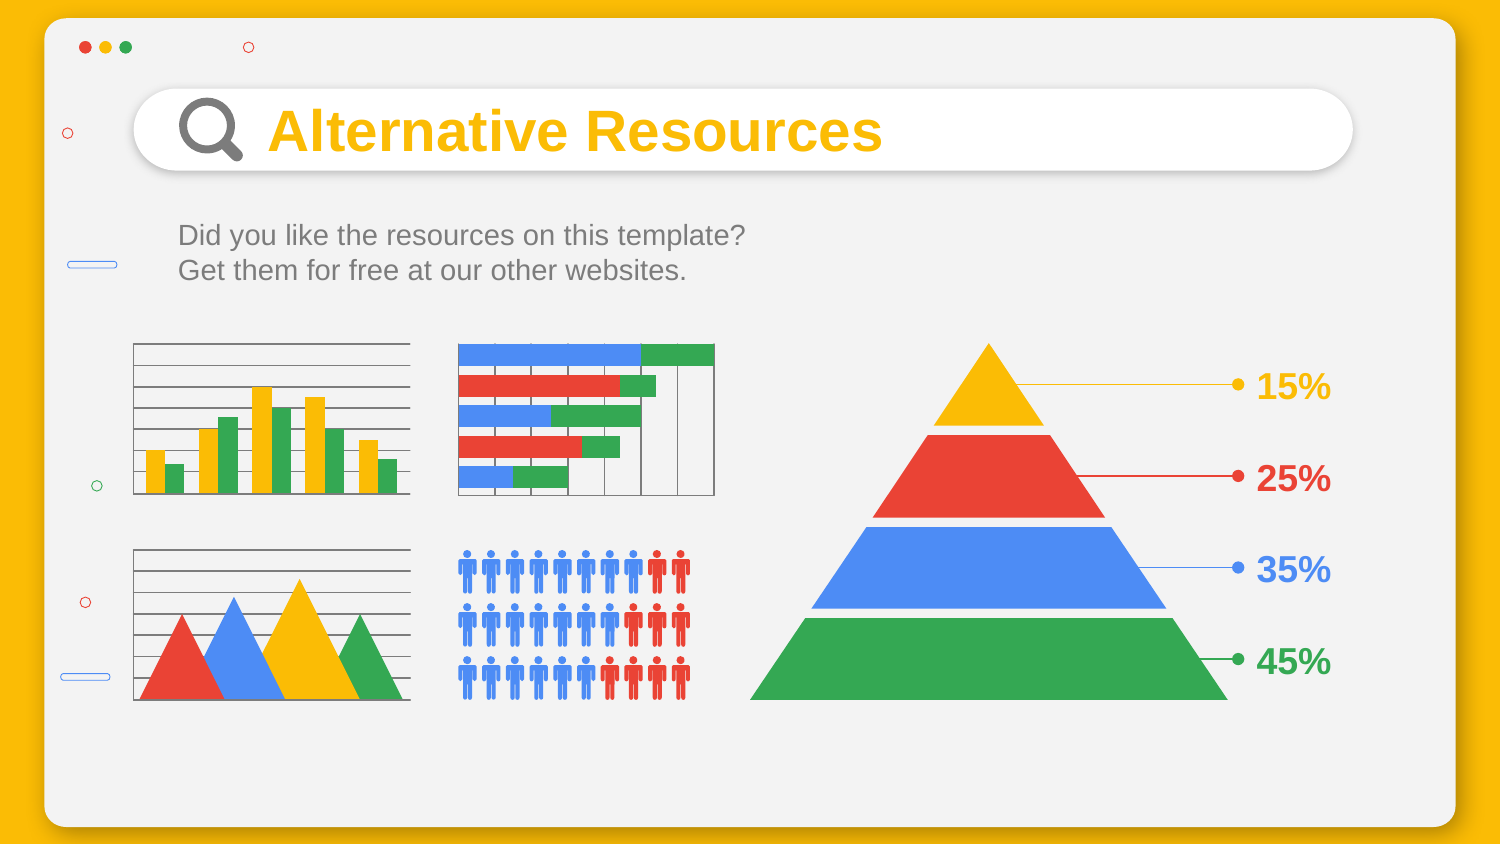

# Alternative Resources
Did you like the resources on this template? Get them for free at our other websites.

15%
25%
35%

45%